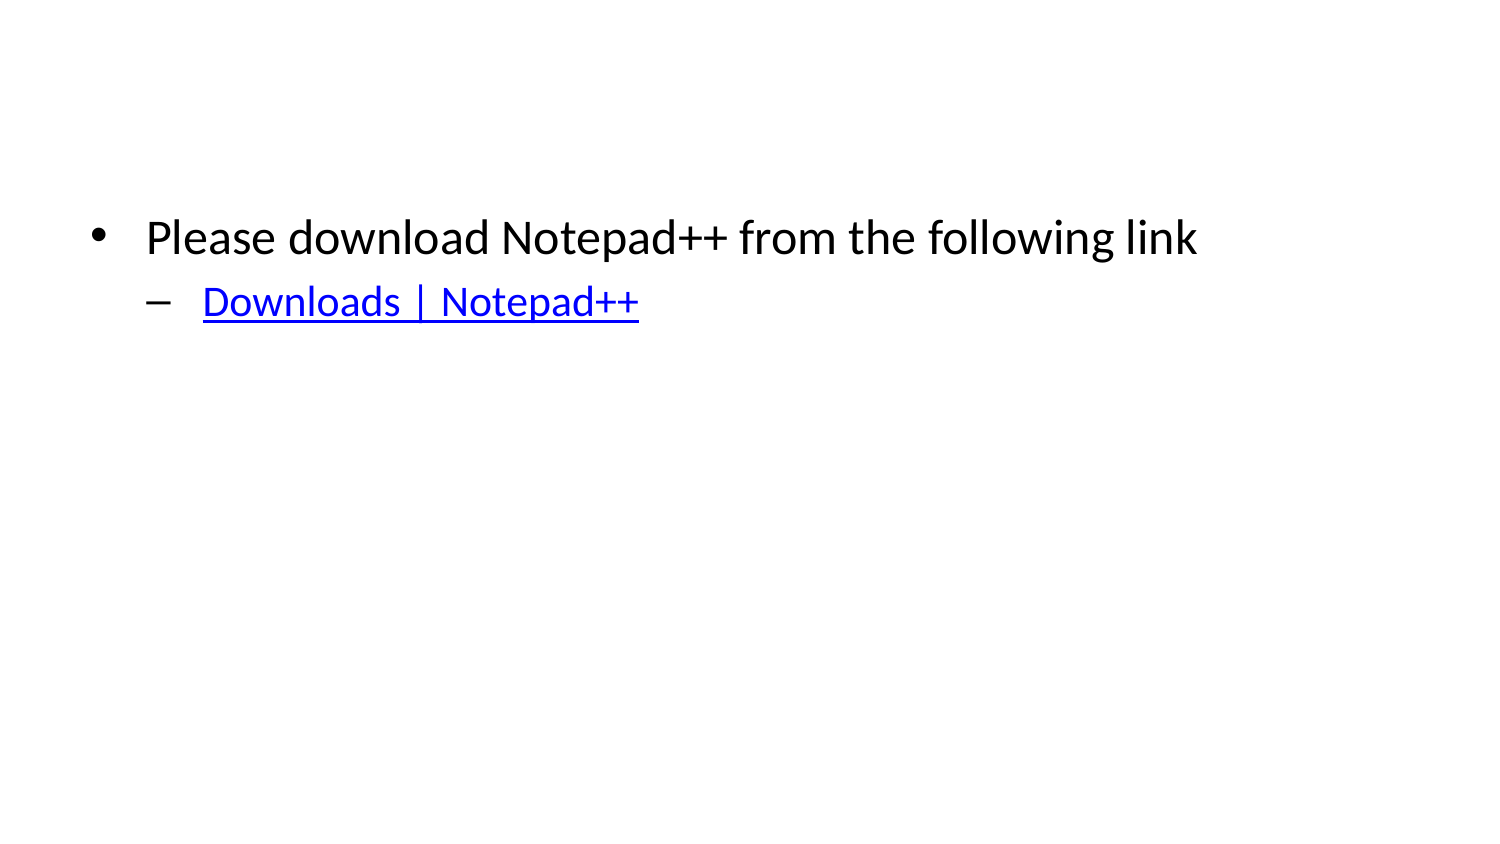

Please download Notepad++ from the following link
Downloads | Notepad++